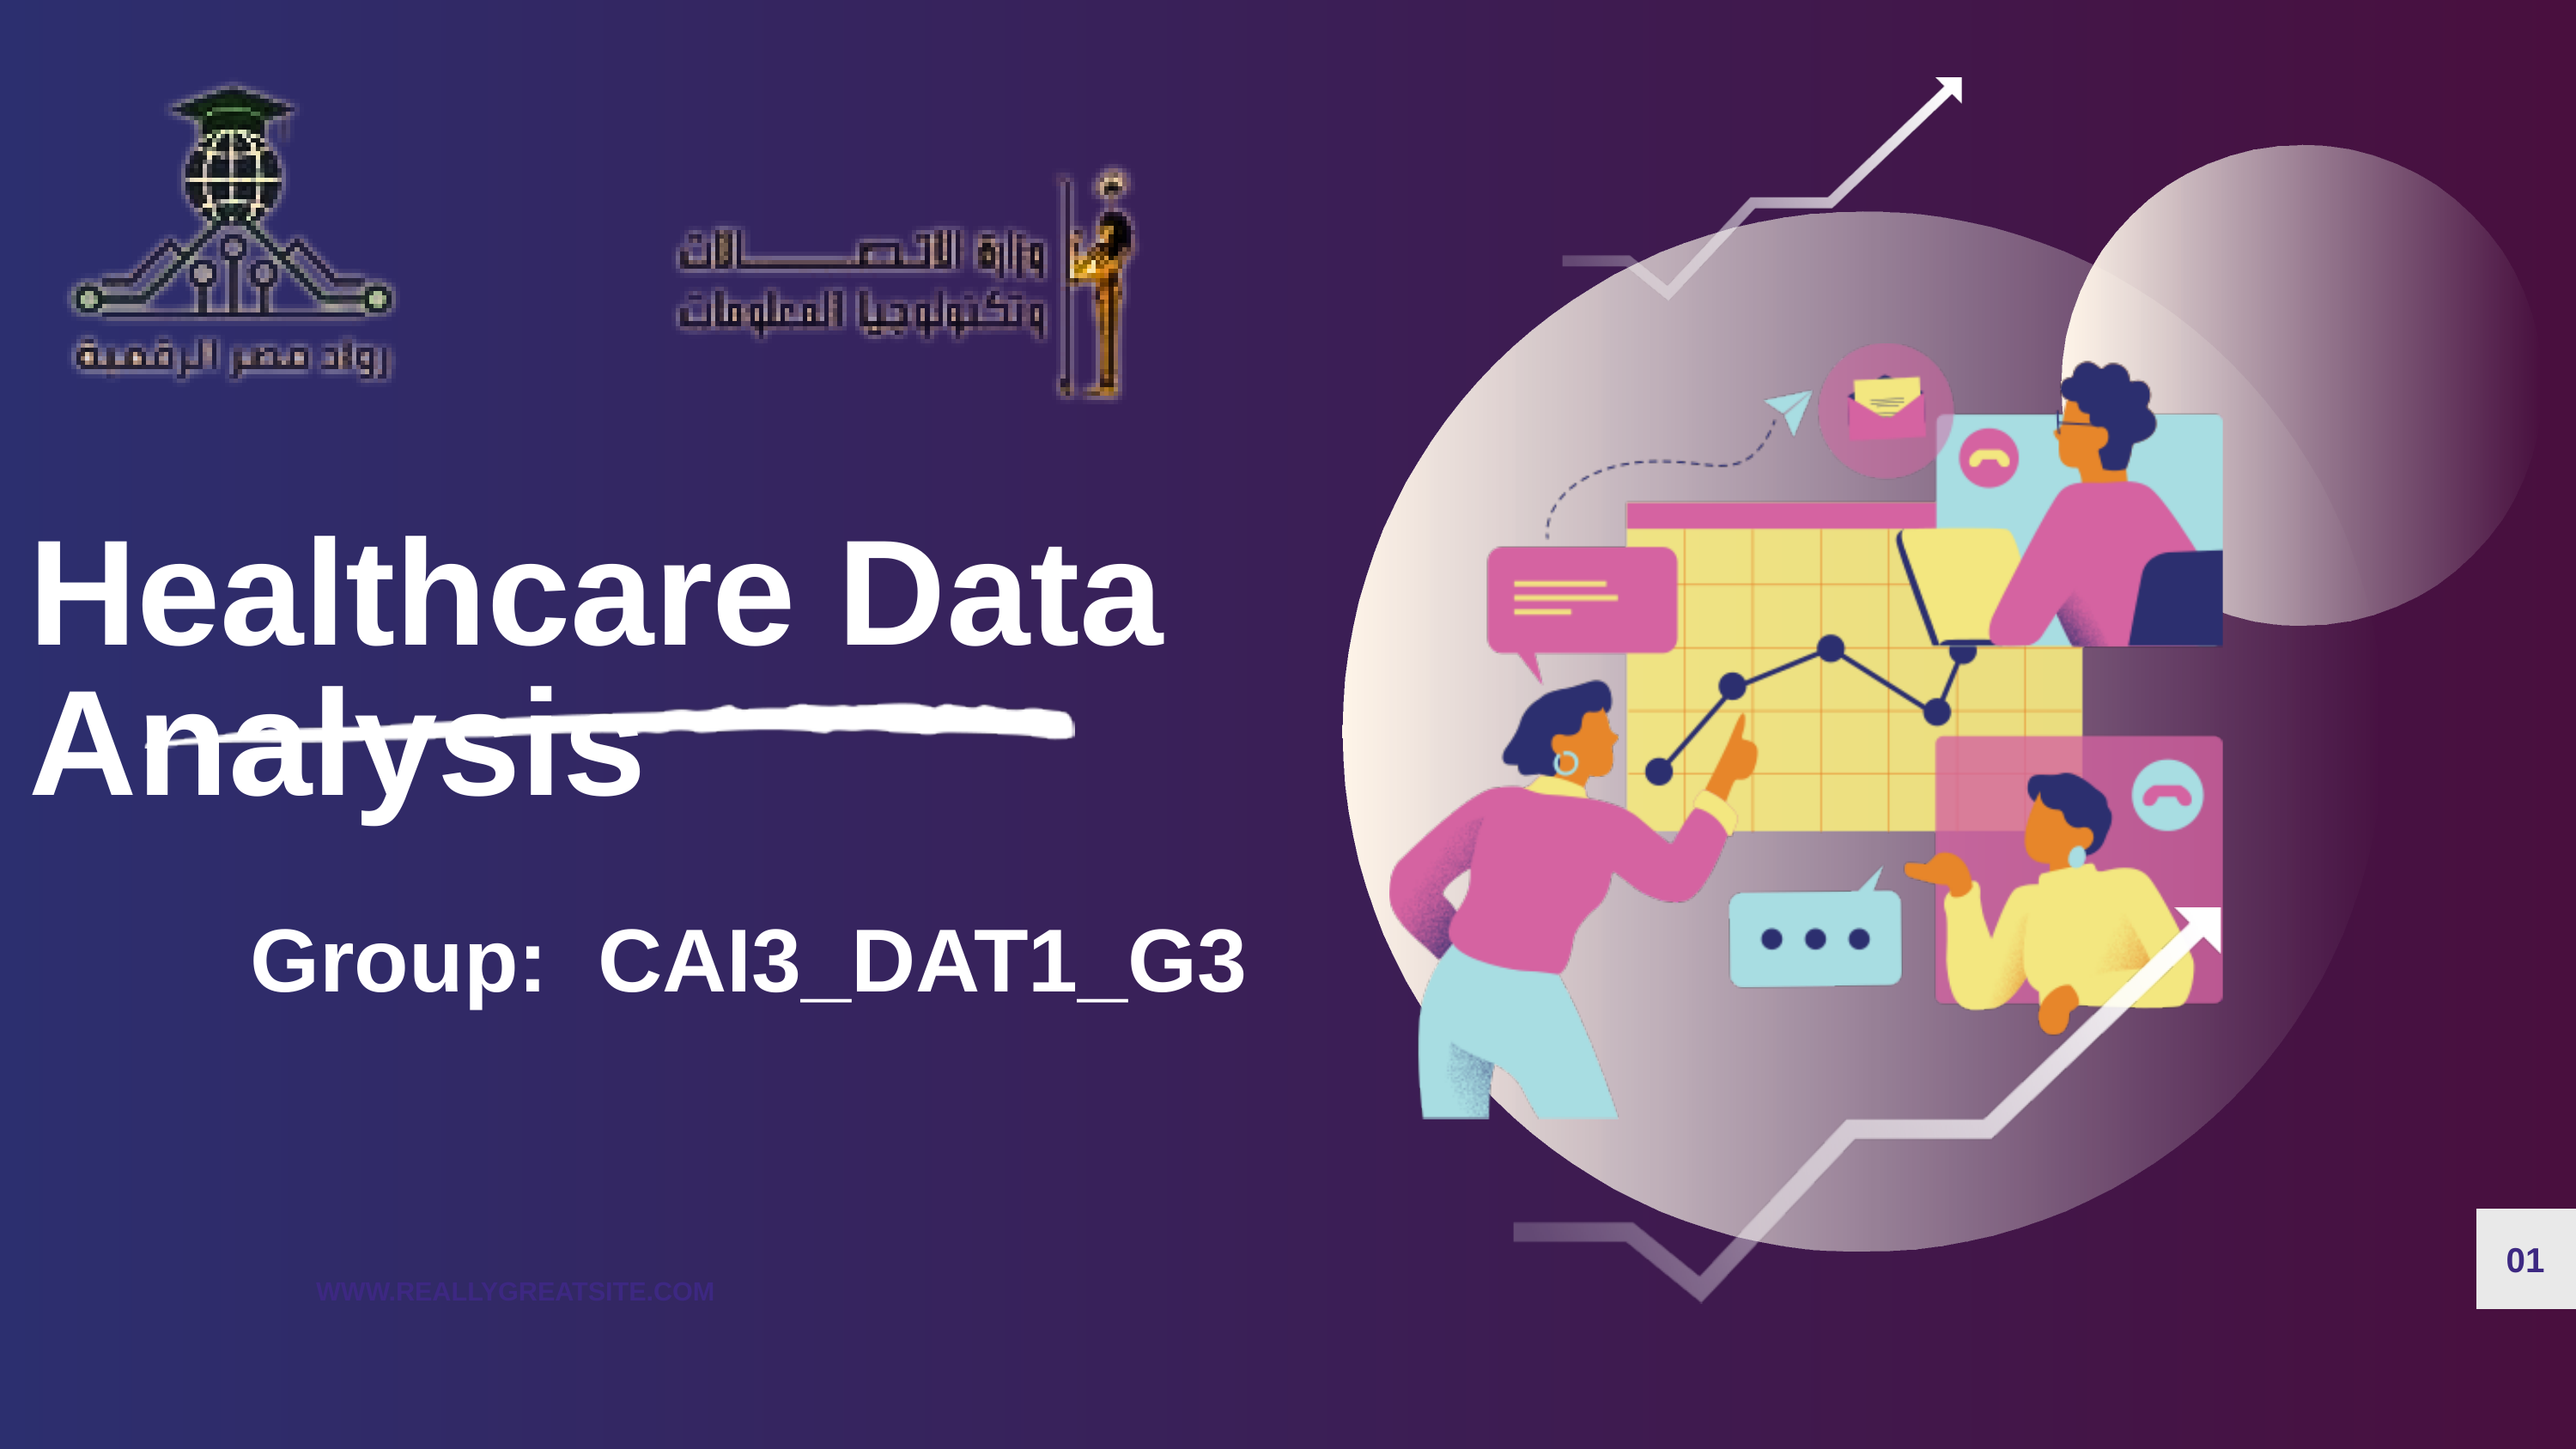

Healthcare Data Analysis

Group:  CAI3_DAT1_G3

01
WWW.REALLYGREATSITE.COM